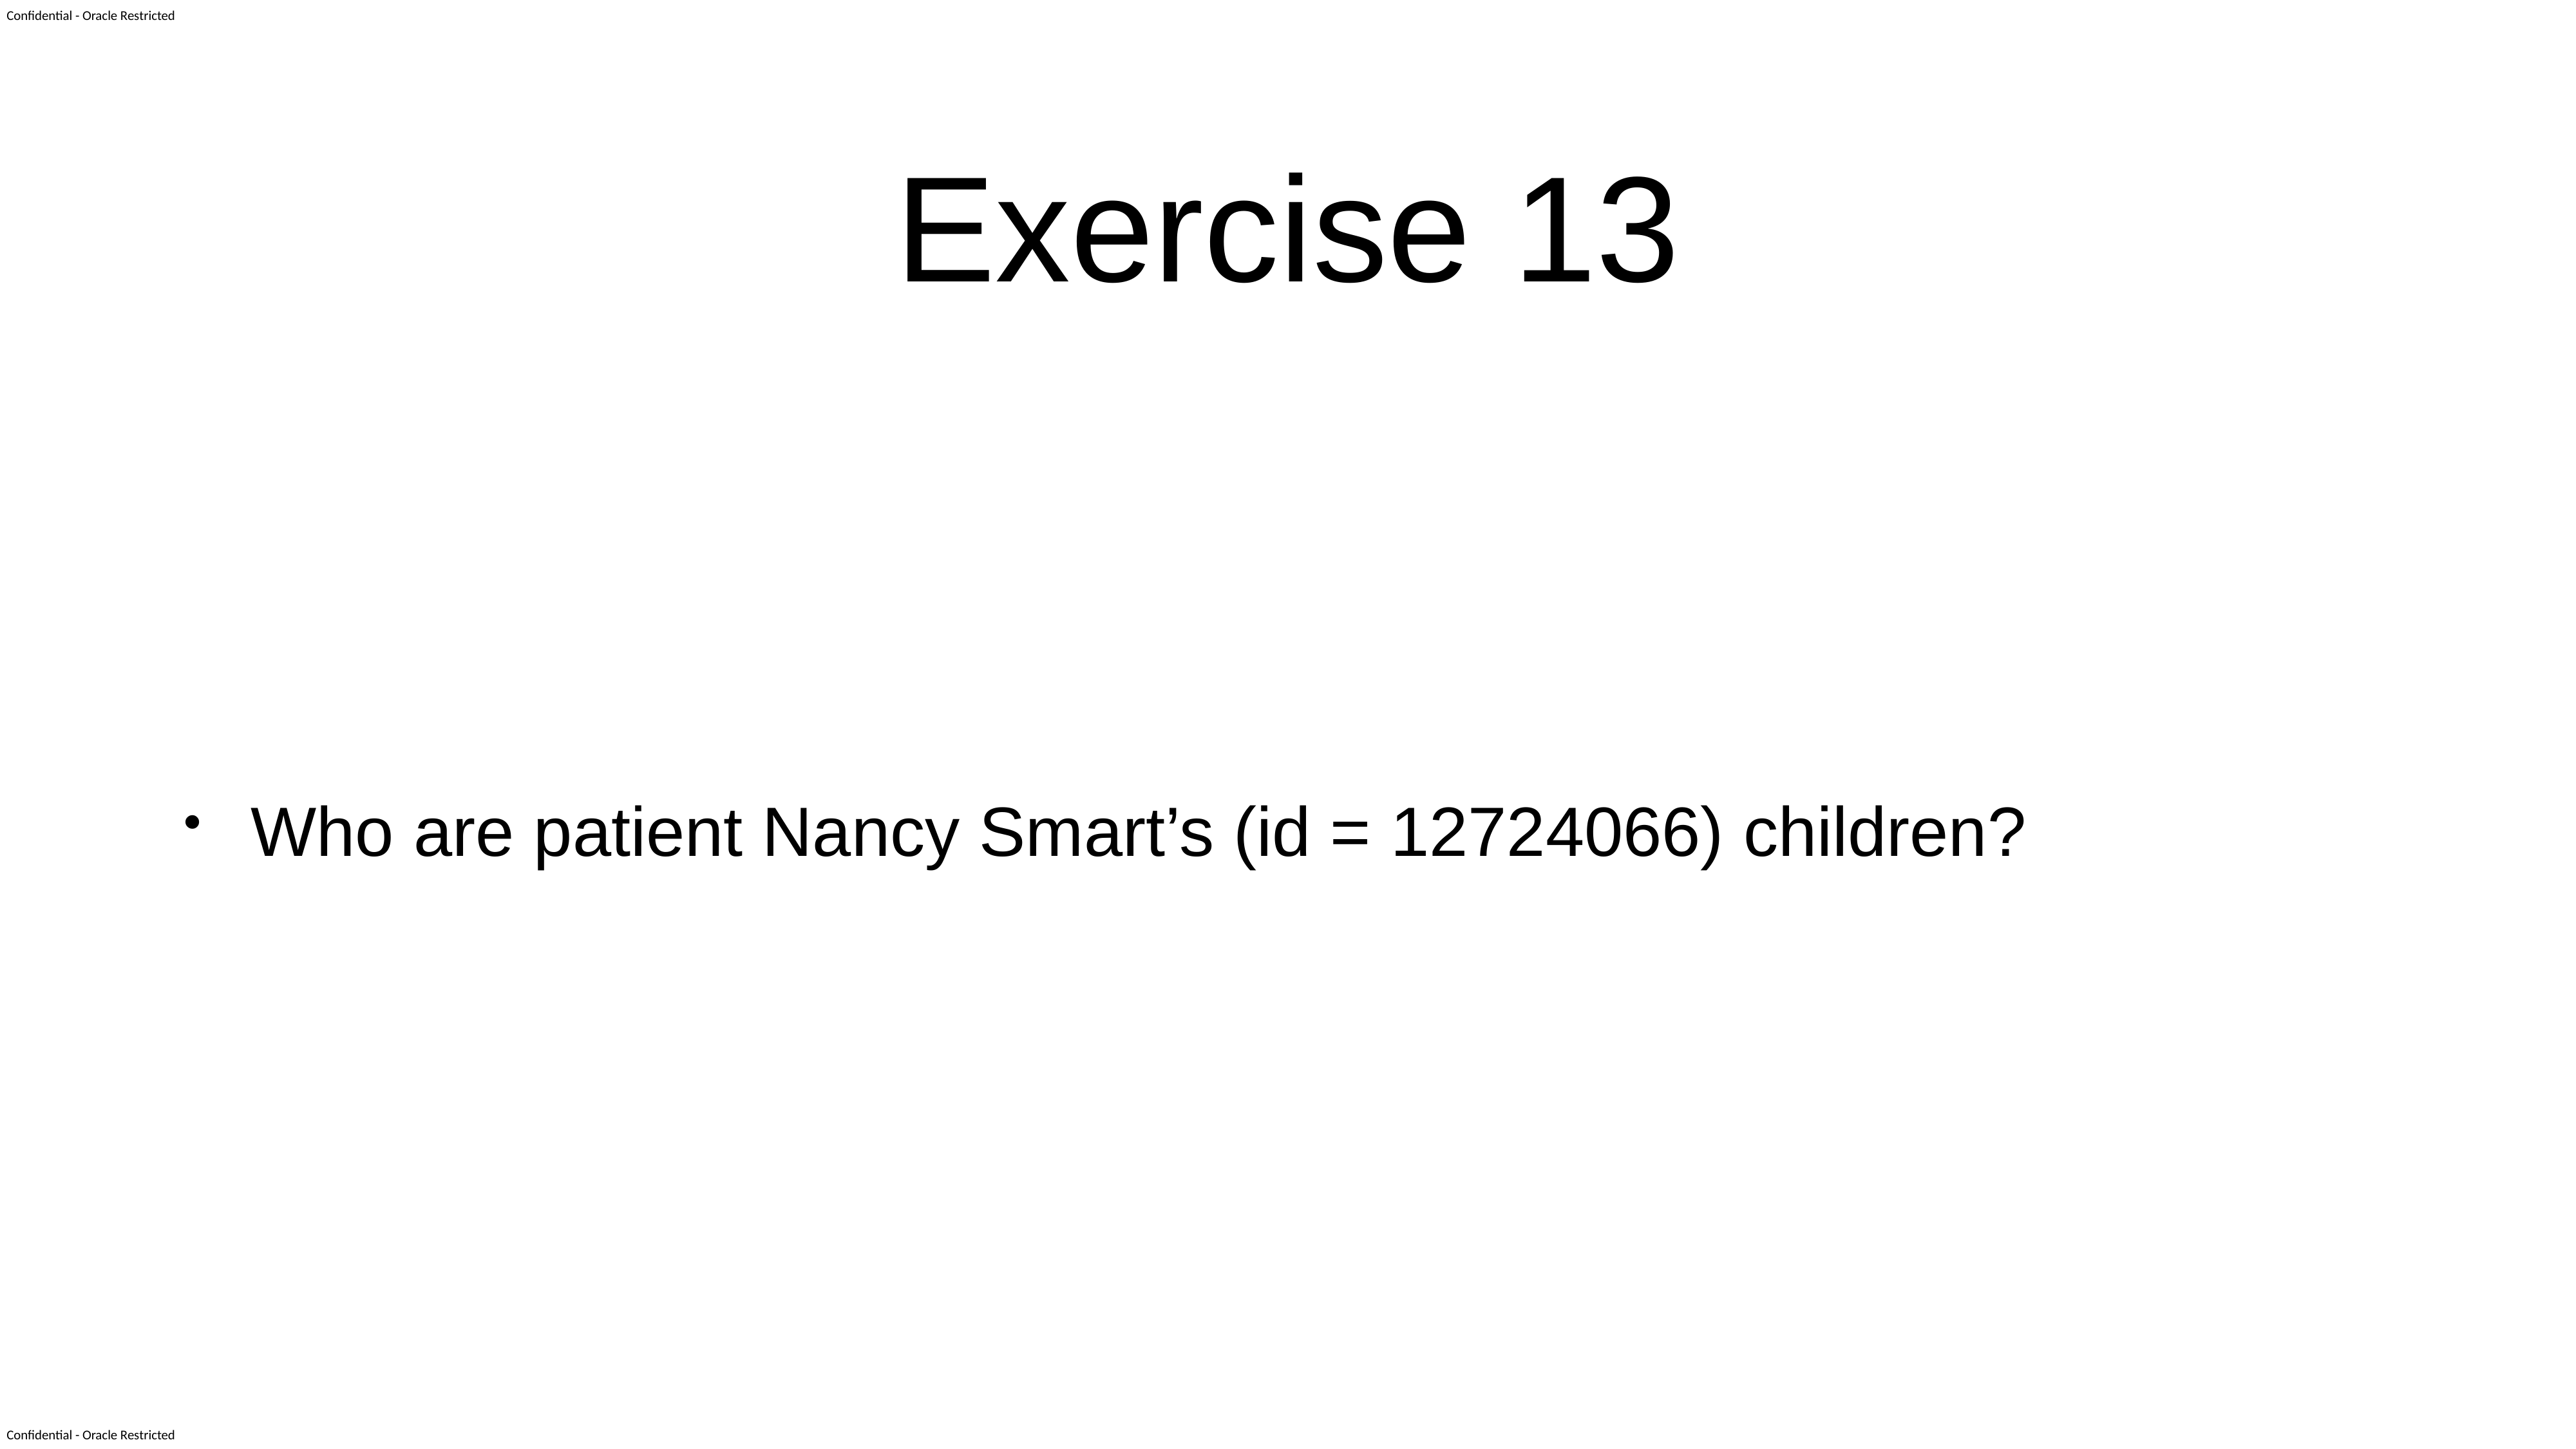

# Exercise 13
Who are patient Nancy Smart’s (id = 12724066) children?